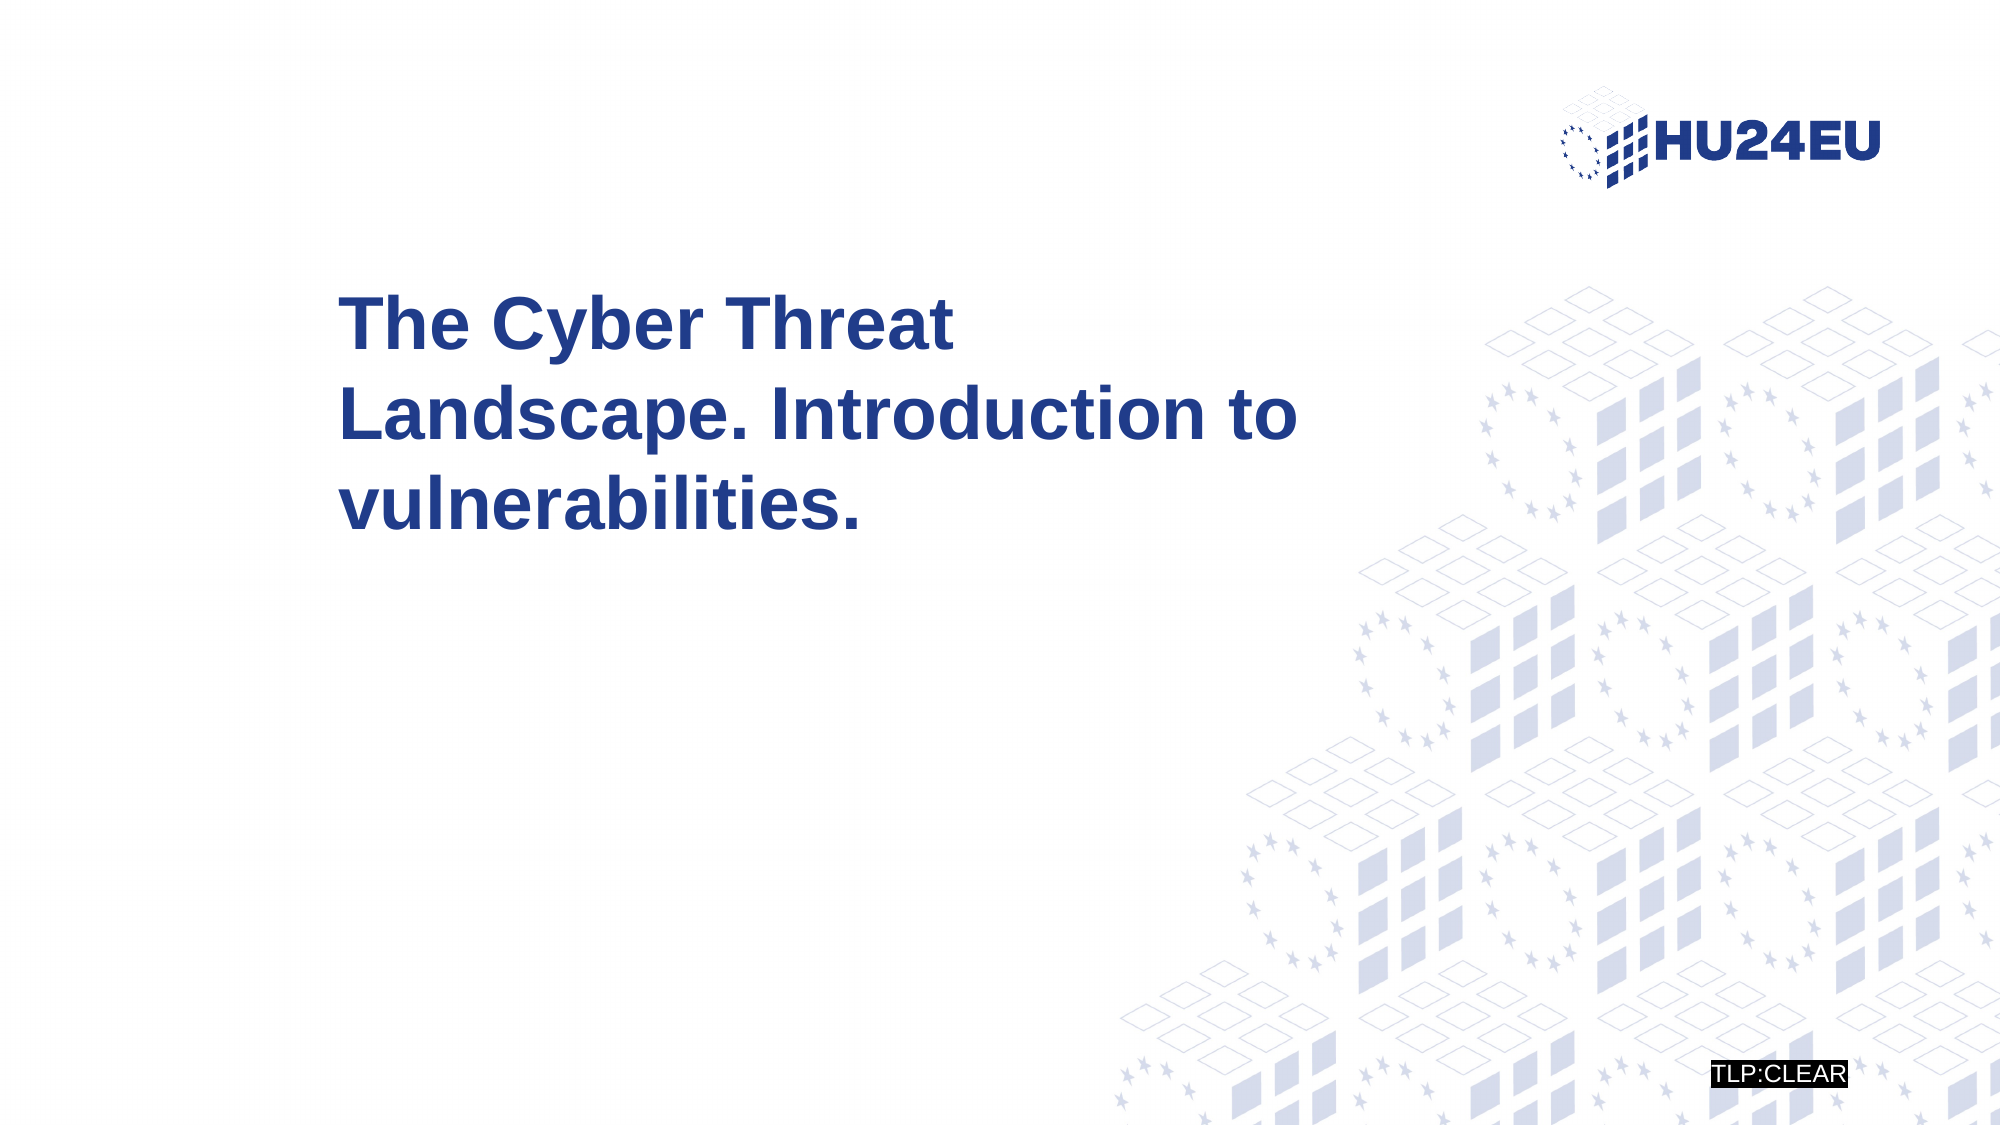

The Cyber Threat Landscape. Introduction to vulnerabilities.
TLP:CLEAR